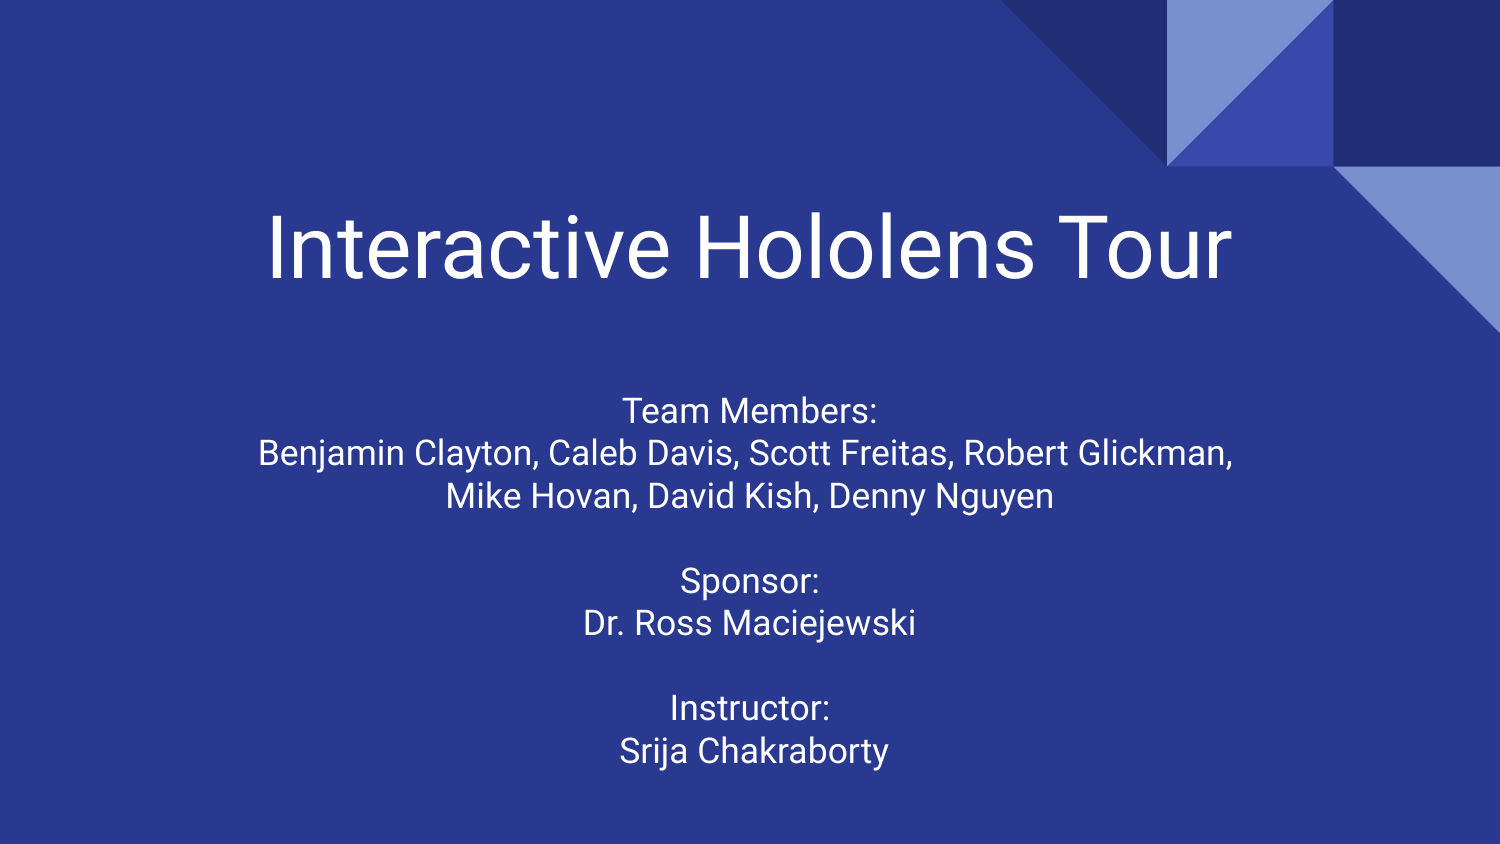

# Interactive Hololens Tour
Team Members:
Benjamin Clayton, Caleb Davis, Scott Freitas, Robert Glickman,
Mike Hovan, David Kish, Denny Nguyen

Sponsor:
Dr. Ross Maciejewski

Instructor:
 Srija Chakraborty